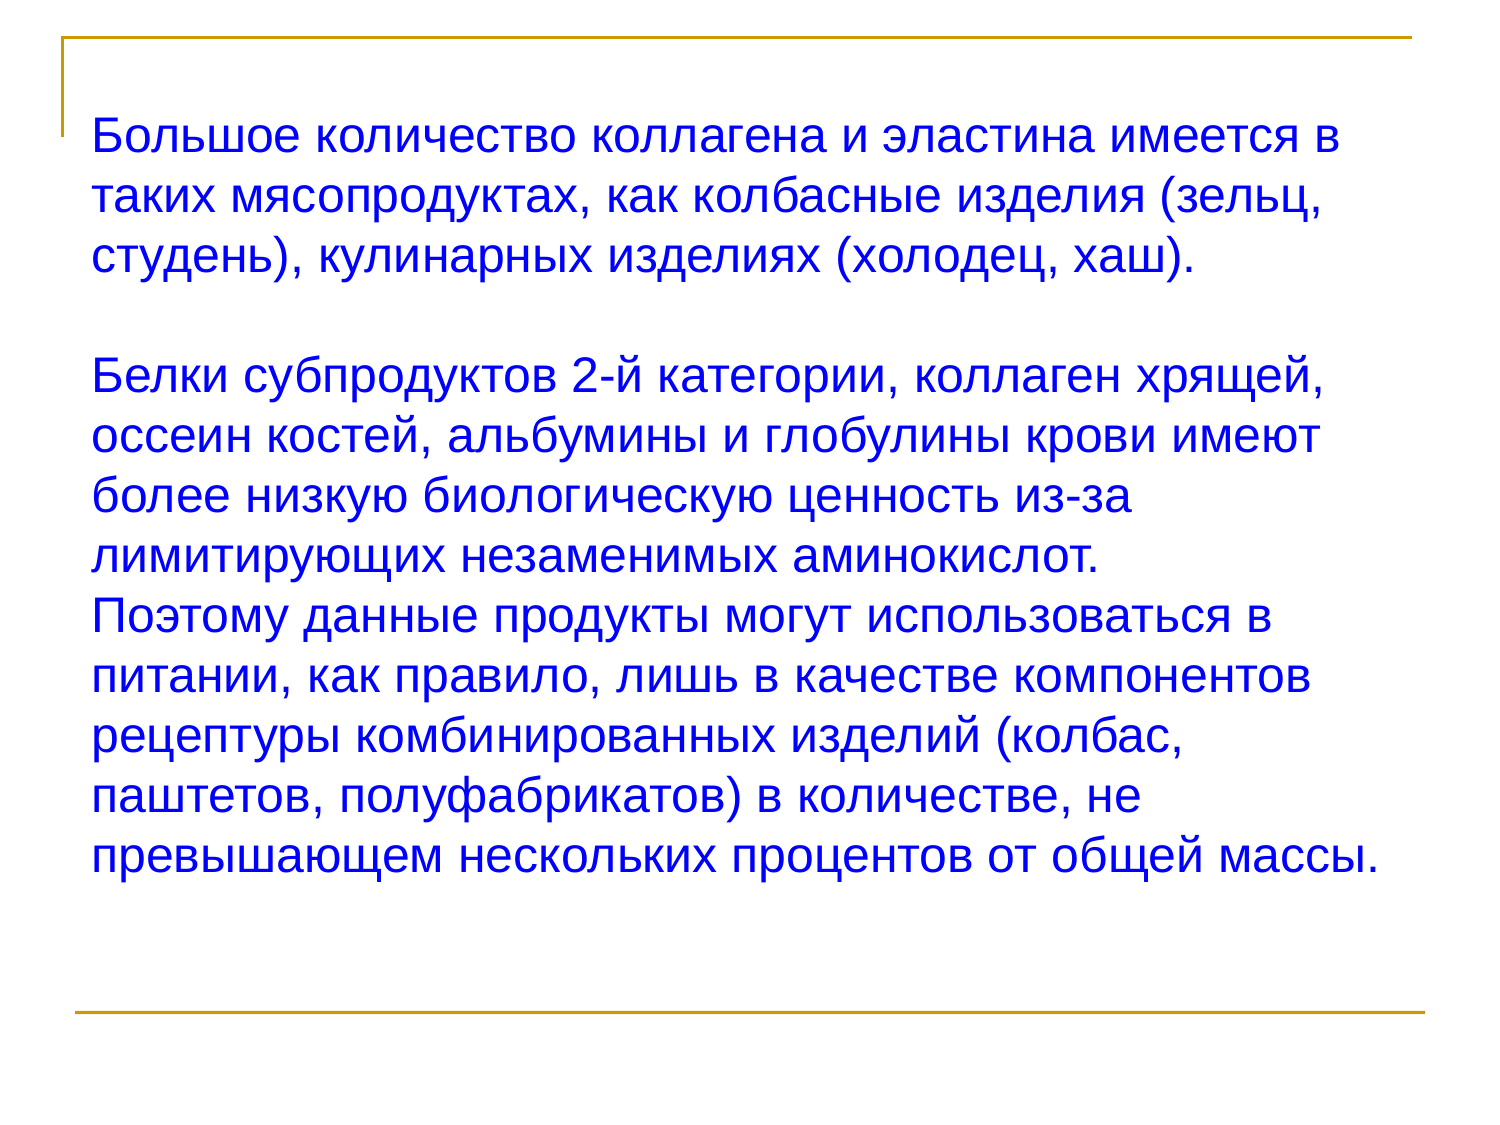

Большое количество коллагена и эластина имеется в таких мясопродуктах, как колбасные изделия (зельц, студень), кулинарных изделиях (холодец, хаш).

Белки субпродуктов 2-й категории, коллаген хрящей, оссеин костей, альбумины и глобулины крови имеют более низкую биологическую ценность из-за лимитирующих незаменимых аминокислот.
Поэтому данные продукты могут использоваться в питании, как правило, лишь в качестве компонентов рецептуры комбинированных изделий (колбас, паштетов, полуфабрикатов) в количестве, не превышающем нескольких процентов от общей массы.